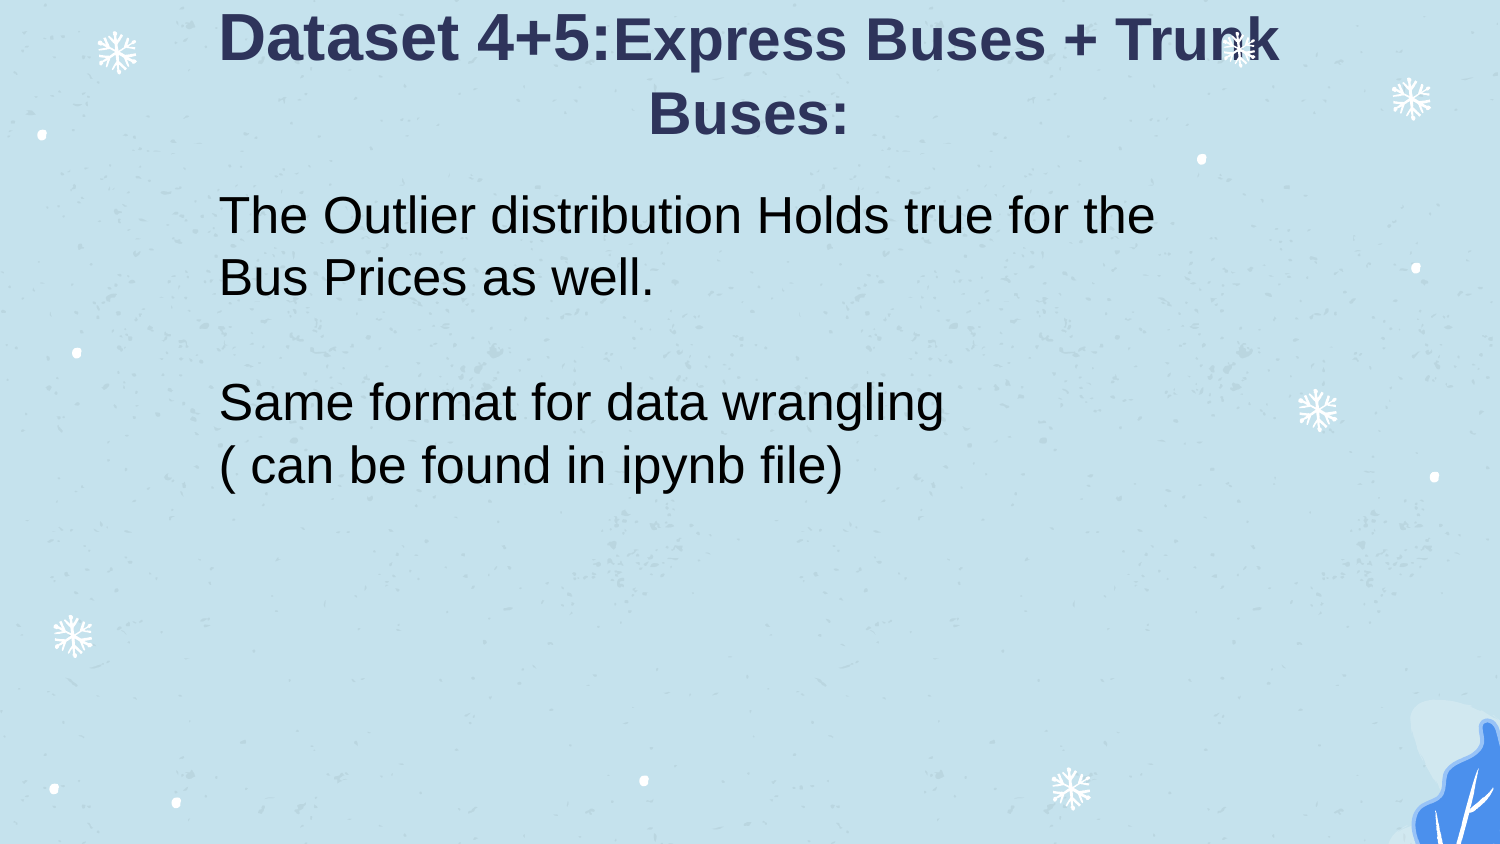

# Dataset 4+5:Express Buses + Trunk Buses:

The Outlier distribution Holds true for the Bus Prices as well.

Same format for data wrangling
( can be found in ipynb file)